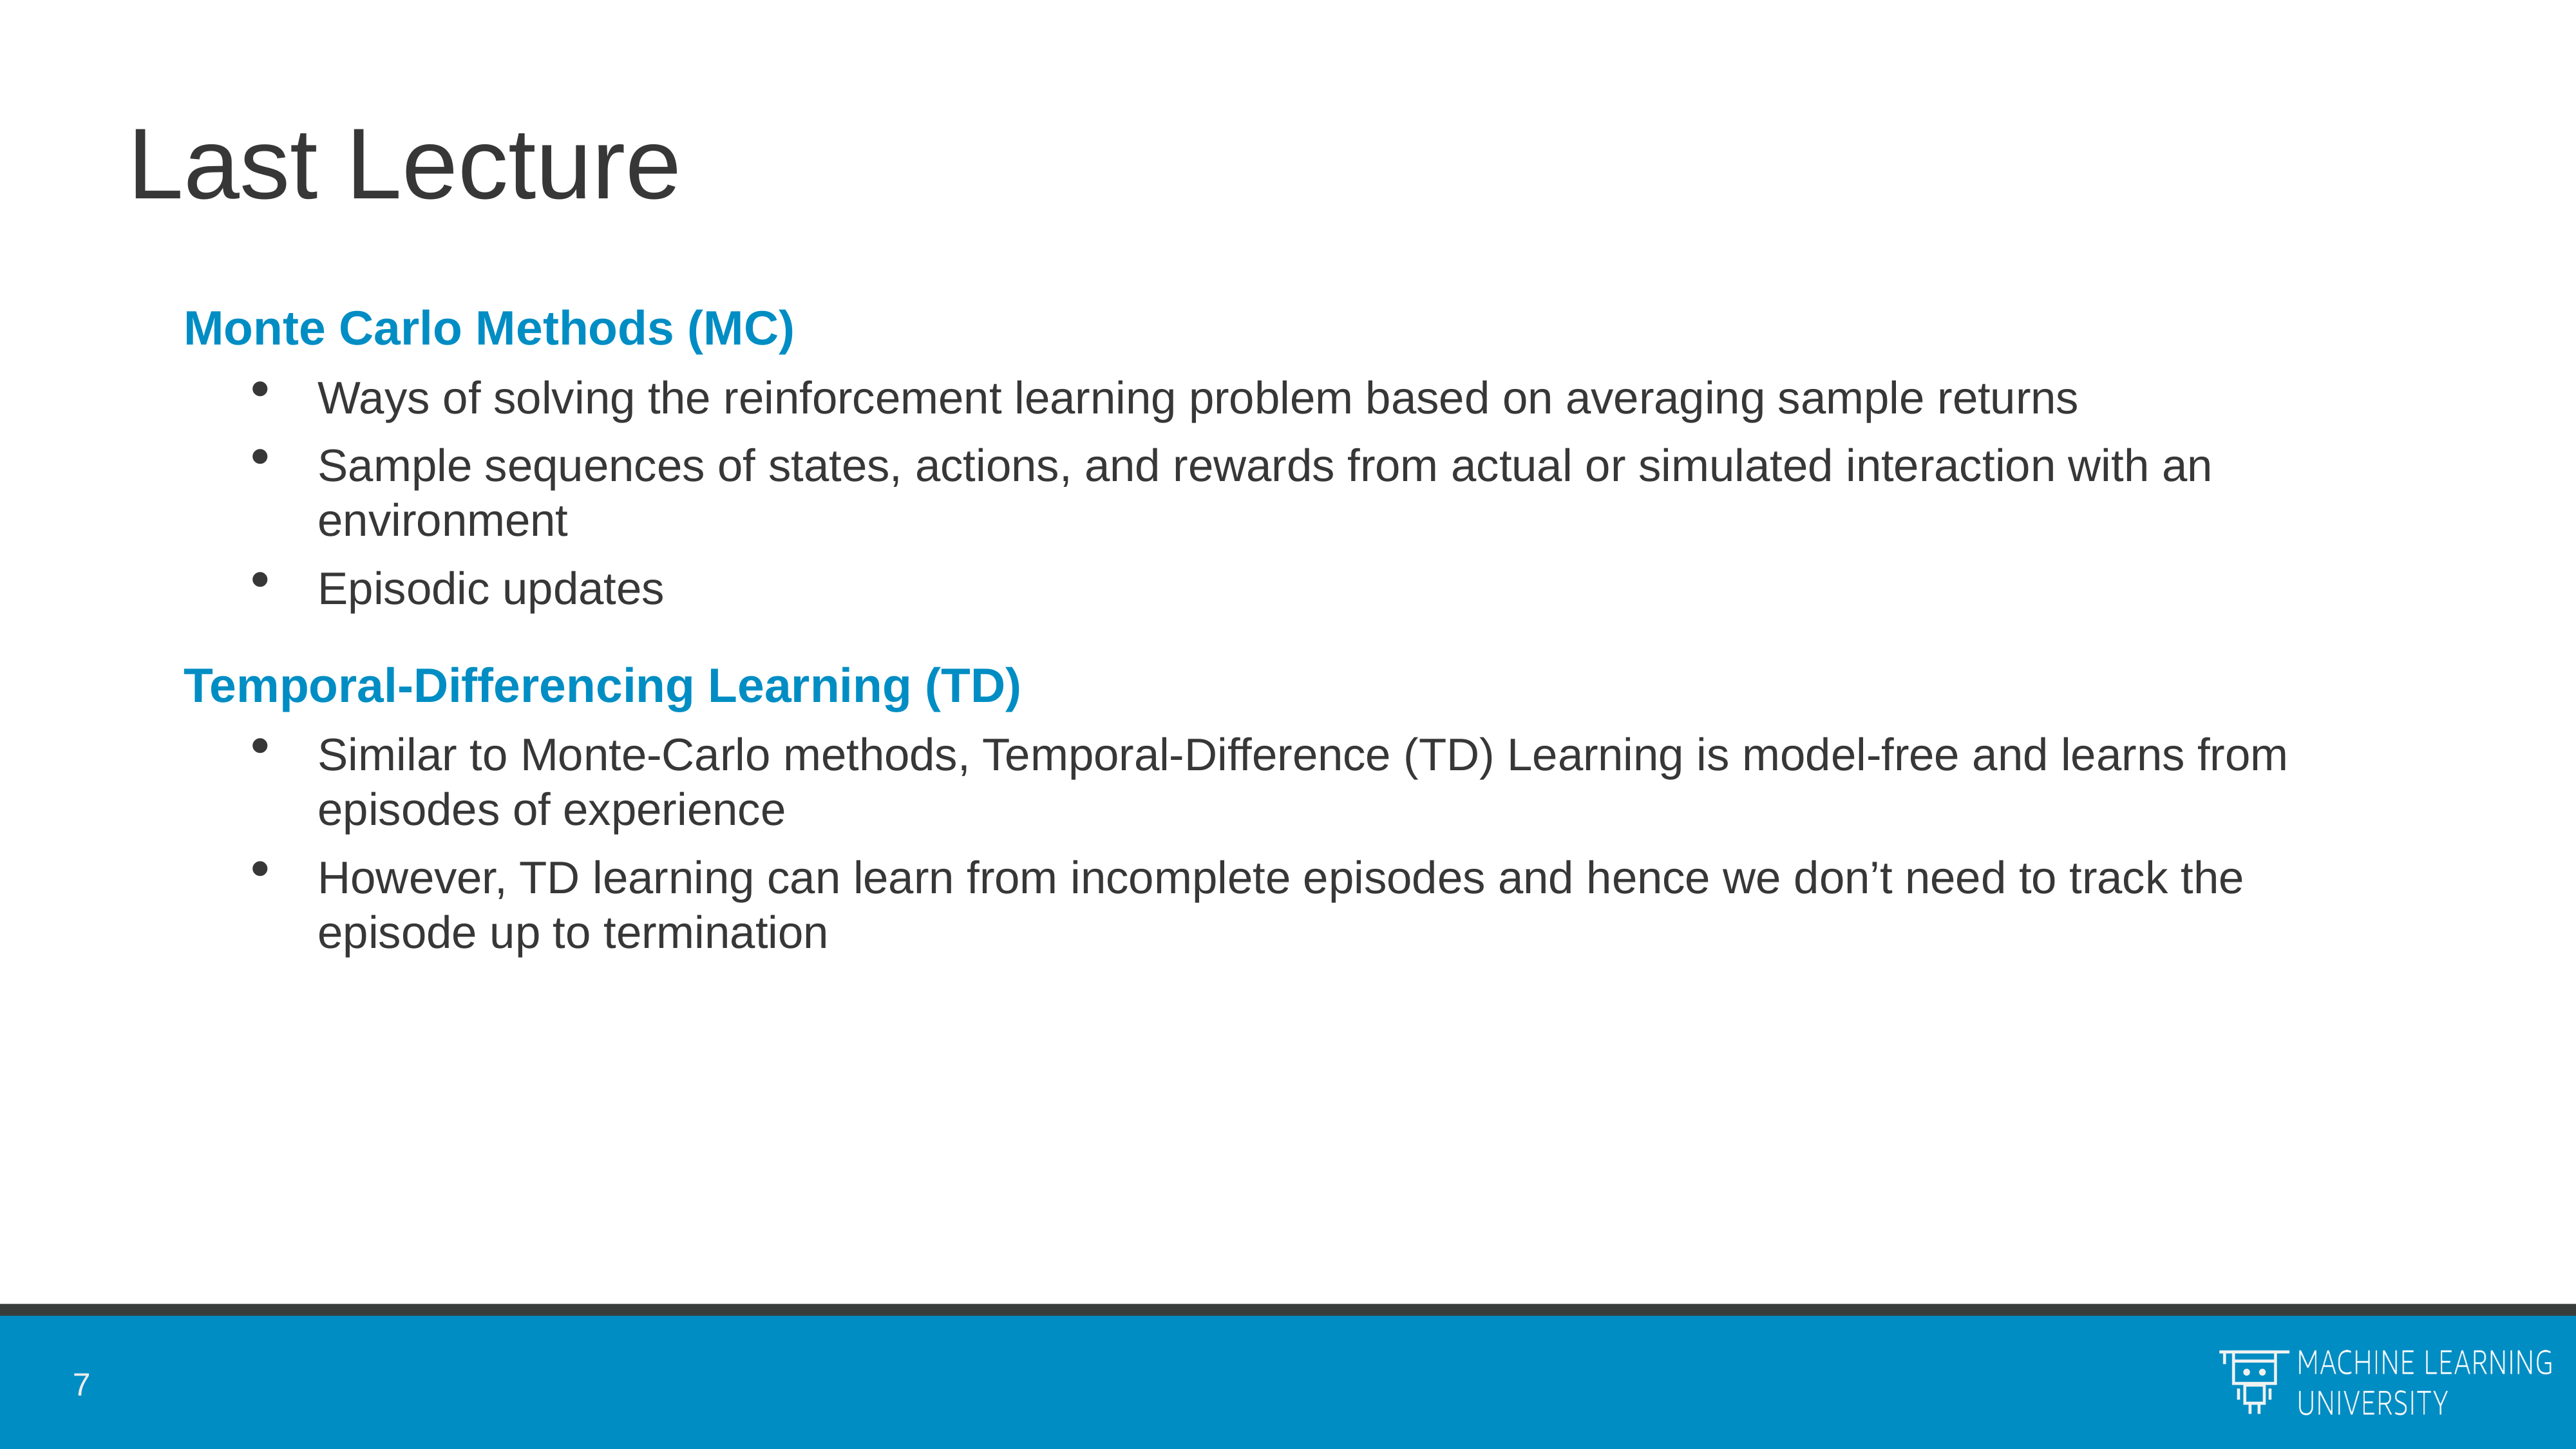

# Last Lecture
Monte Carlo Methods (MC)
Ways of solving the reinforcement learning problem based on averaging sample returns
Sample sequences of states, actions, and rewards from actual or simulated interaction with an environment
Episodic updates
Temporal-Differencing Learning (TD)
Similar to Monte-Carlo methods, Temporal-Difference (TD) Learning is model-free and learns from episodes of experience
However, TD learning can learn from incomplete episodes and hence we don’t need to track the episode up to termination
7